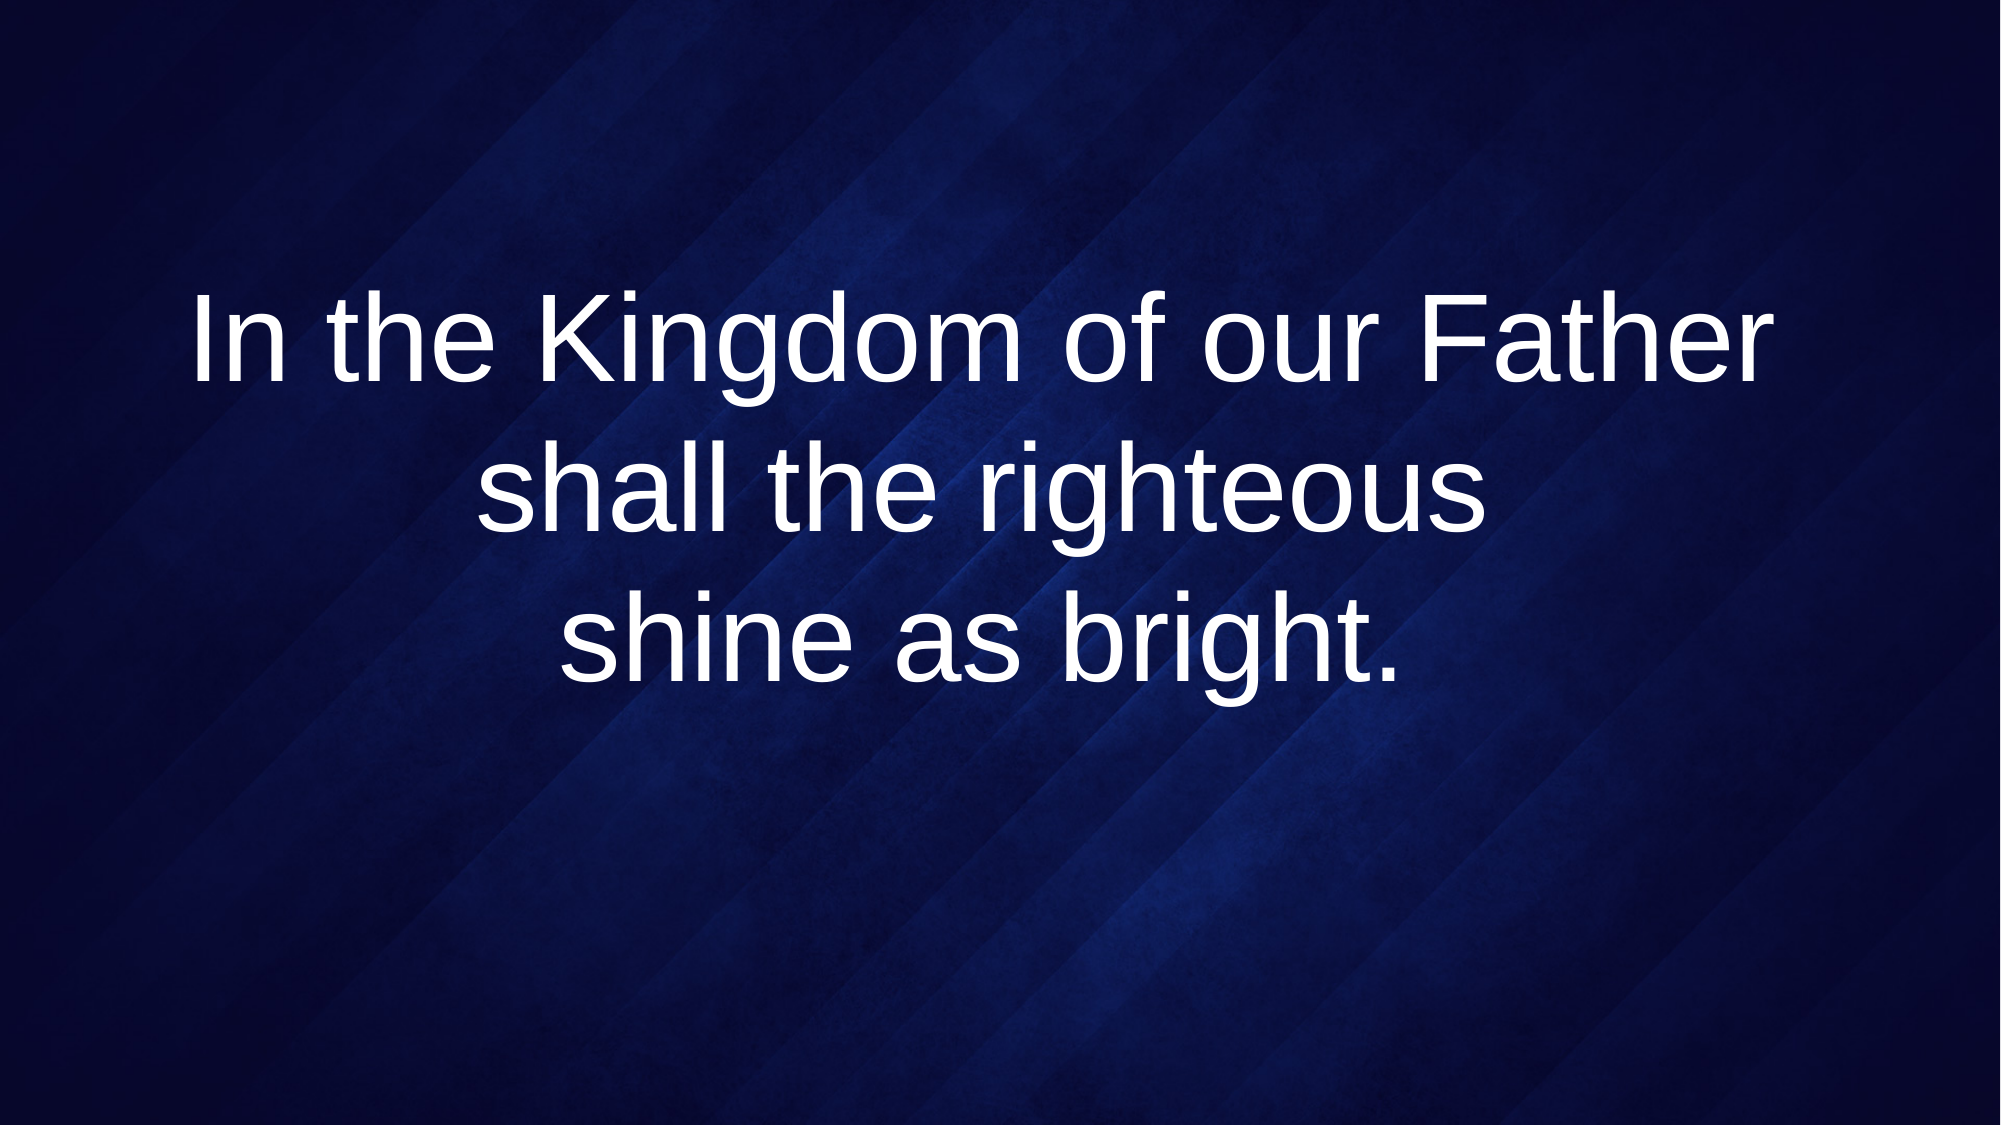

# In the Kingdom of our Father shall the righteous shine as bright.